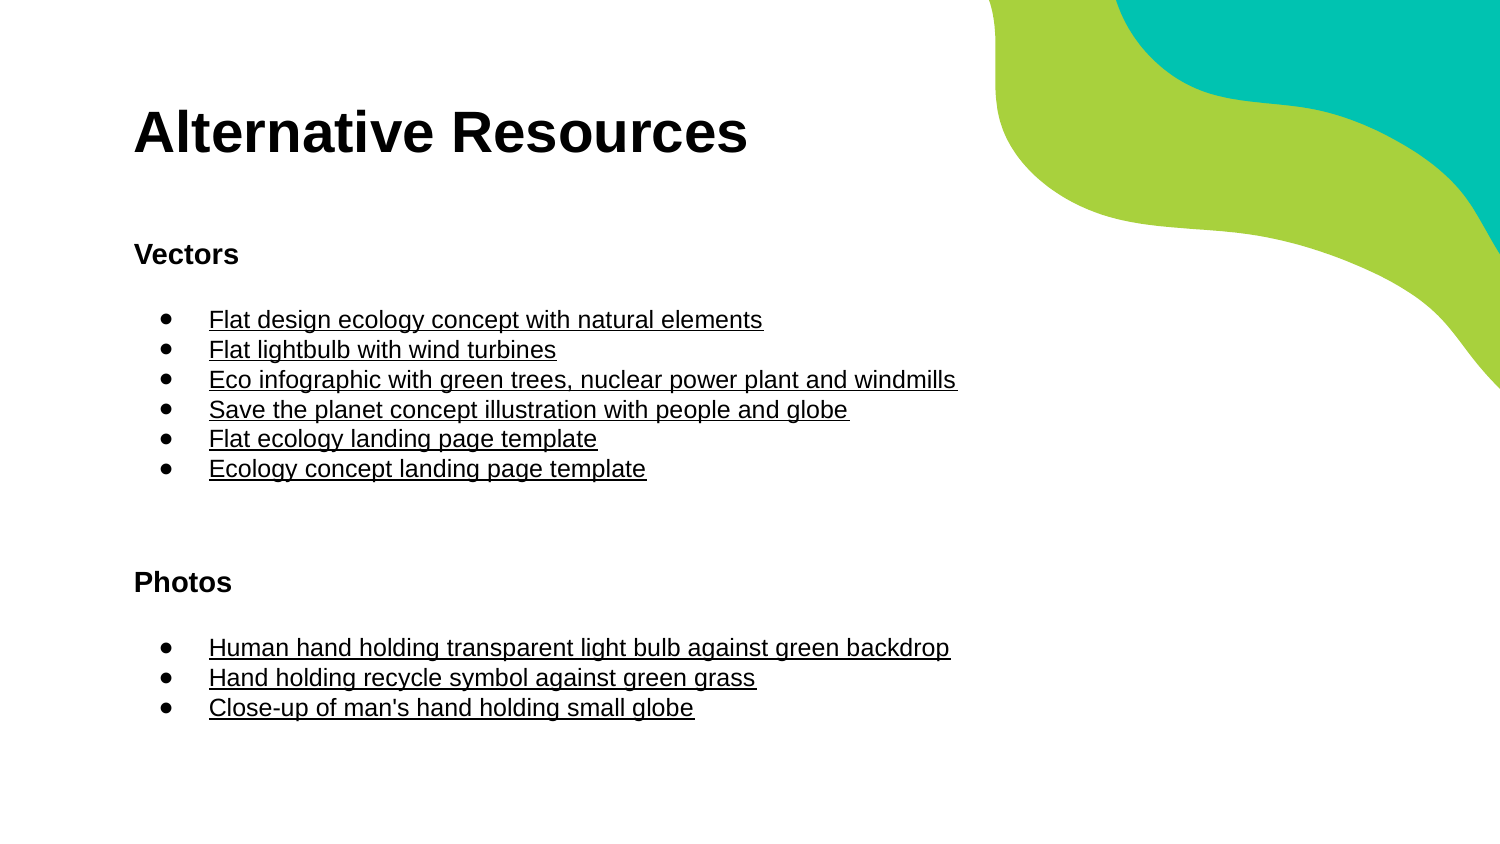

# Alternative Resources
Vectors
Flat design ecology concept with natural elements
Flat lightbulb with wind turbines
Eco infographic with green trees, nuclear power plant and windmills
Save the planet concept illustration with people and globe
Flat ecology landing page template
Ecology concept landing page template

Photos
Human hand holding transparent light bulb against green backdrop
Hand holding recycle symbol against green grass
Close-up of man's hand holding small globe